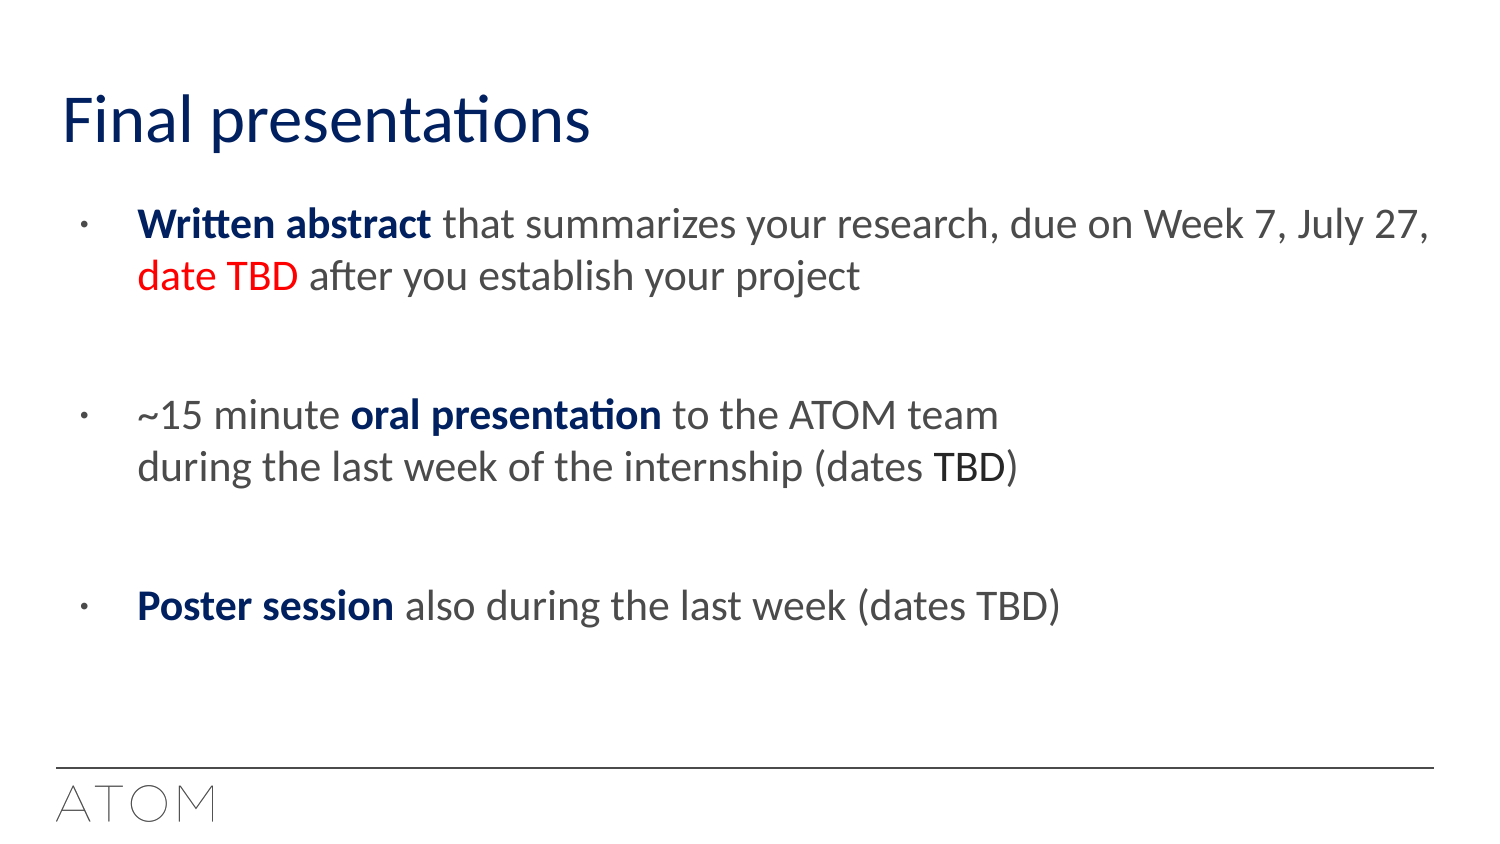

# Final presentations
Written abstract that summarizes your research, due on Week 7, July 27, date TBD after you establish your project

~15 minute oral presentation to the ATOM team 			during the last week of the internship (dates TBD)

Poster session also during the last week (dates TBD)